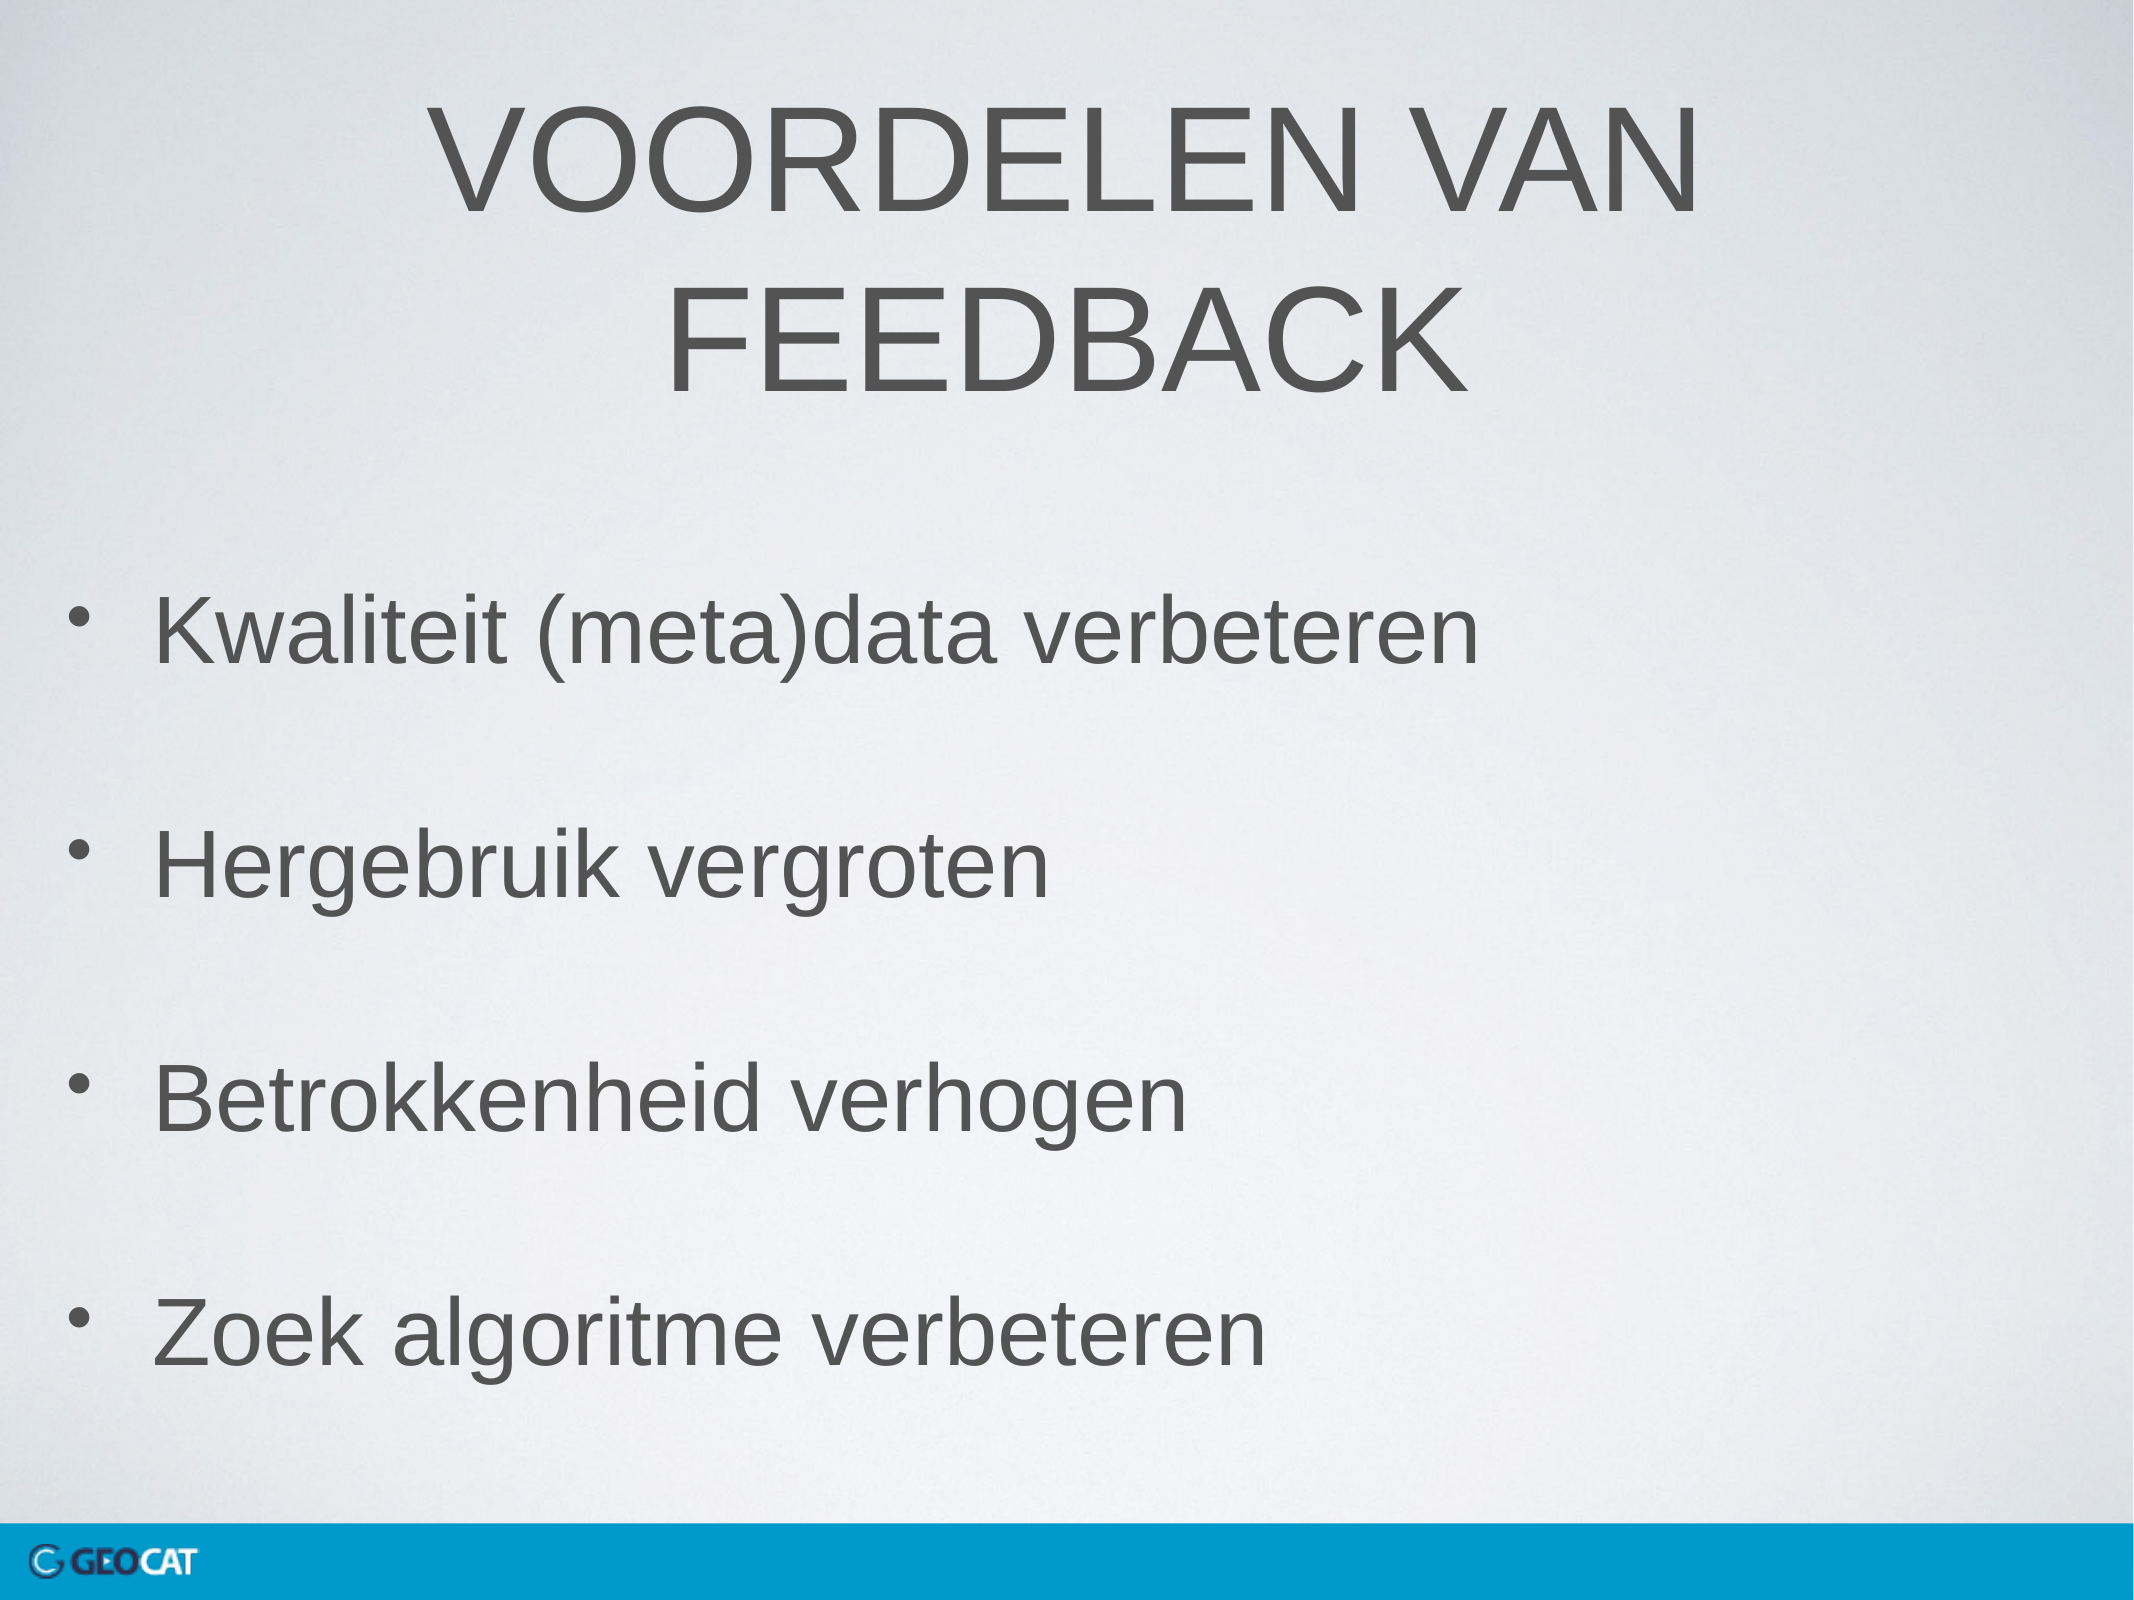

# Voordelen van feedback
Kwaliteit (meta)data verbeteren
Hergebruik vergroten
Betrokkenheid verhogen
Zoek algoritme verbeteren